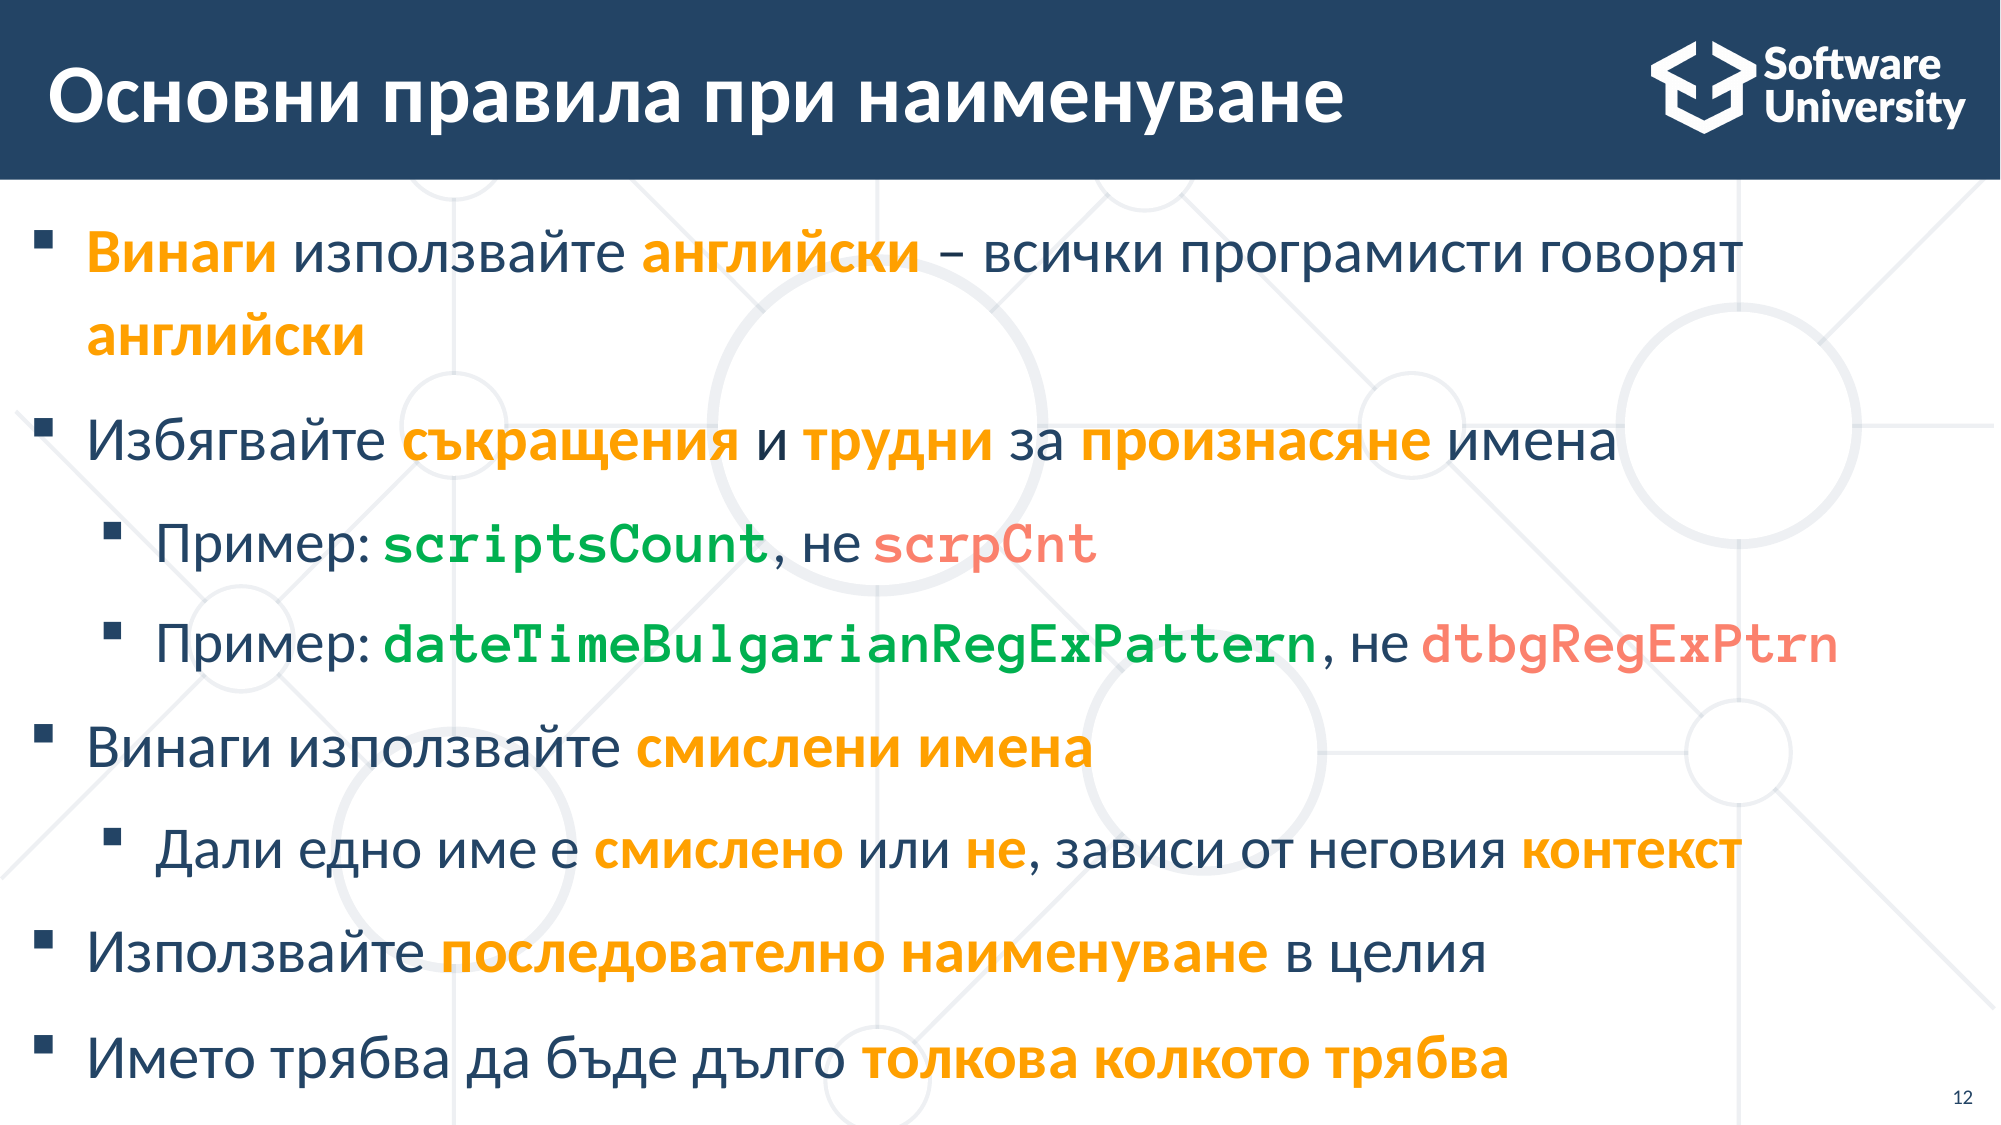

# Основни правила при наименуване
Винаги използвайте английски – всички програмисти говорят английски
Избягвайте съкращения и трудни за произнасяне имена
Пример: scriptsCount, не scrpCnt
Пример: dateTimeBulgarianRegExPattern, не dtbgRegExPtrn
Винаги използвайте смислени имена
Дали едно име е смислено или не, зависи от неговия контекст
Използвайте последователно наименуване в целия
Името трябва да бъде дълго толкова колкото трябва

12